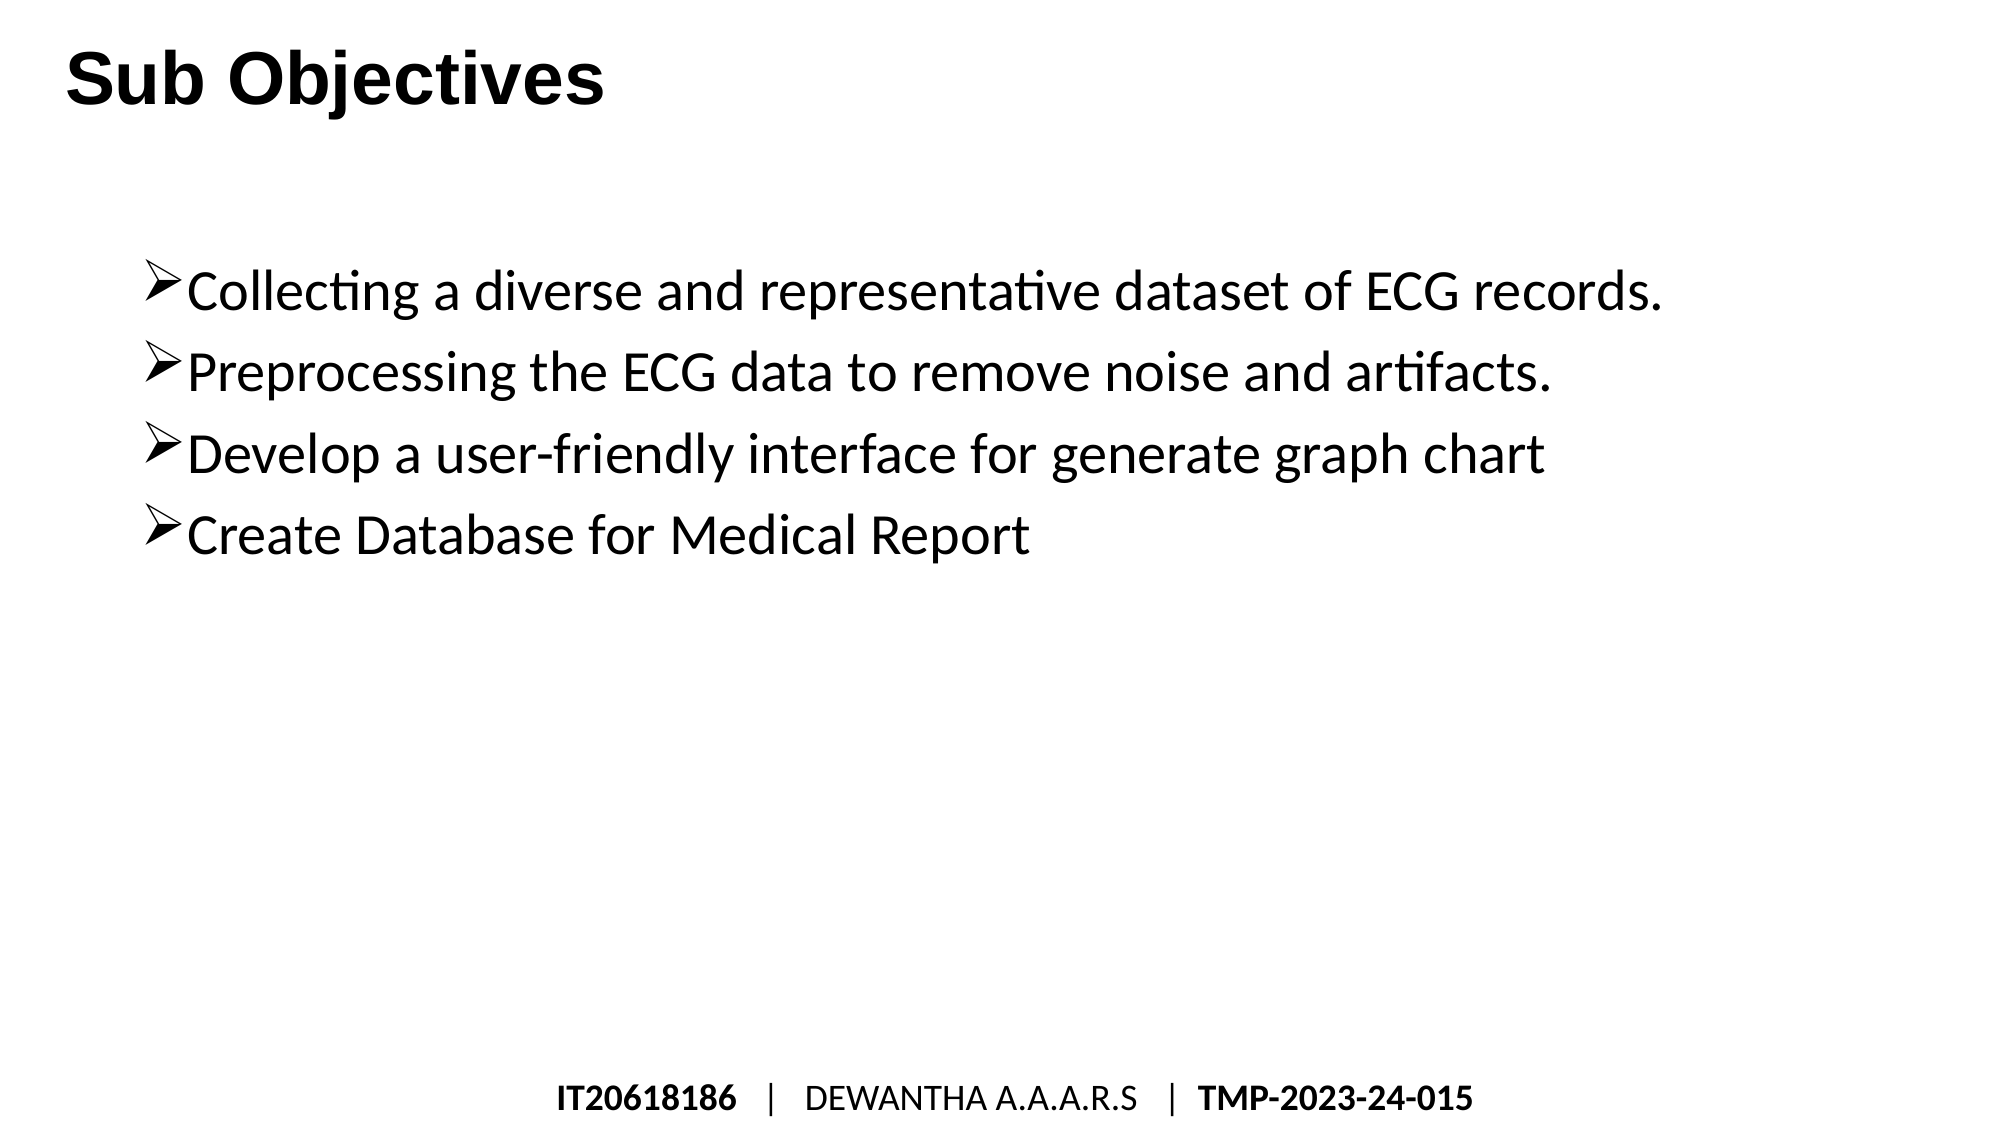

# Sub Objectives

Collecting a diverse and representative dataset of ECG records.
Preprocessing the ECG data to remove noise and artifacts.
Develop a user-friendly interface for generate graph chart
Create Database for Medical Report

IT20618186   |   DEWANTHA A.A.A.R.S   |  TMP-2023-24-015